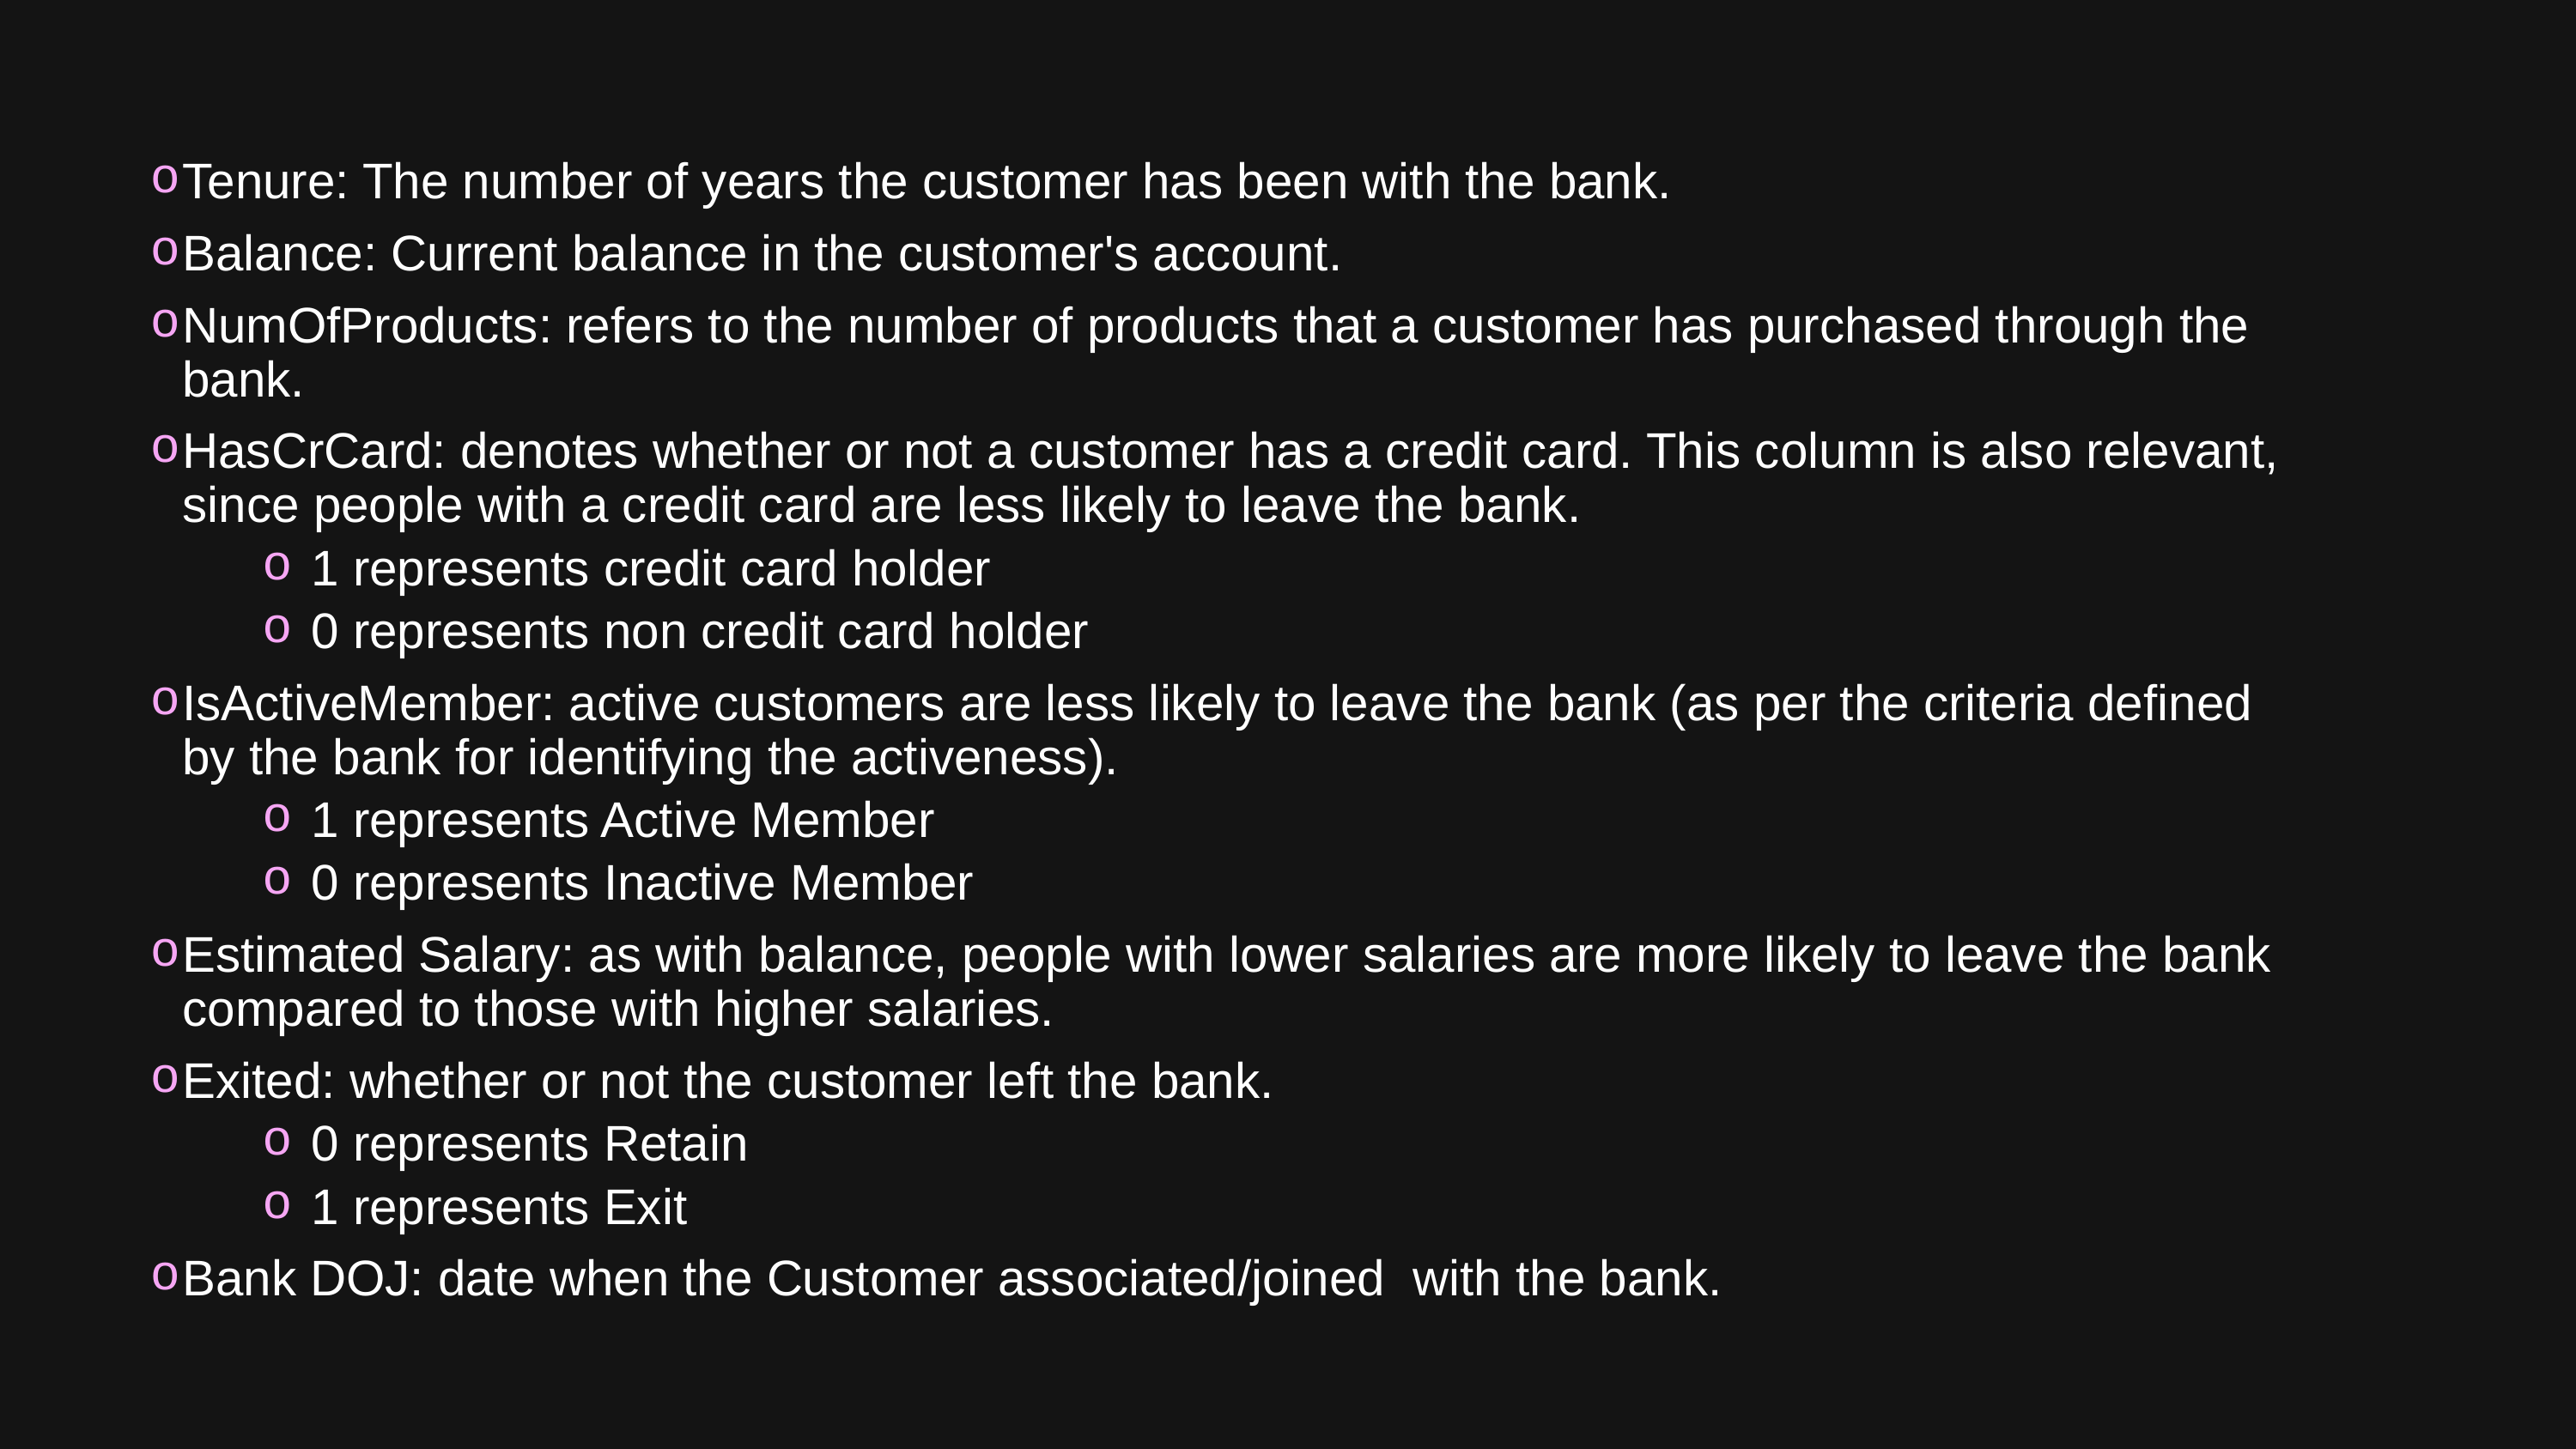

Tenure: The number of years the customer has been with the bank.
Balance: Current balance in the customer's account.
NumOfProducts: refers to the number of products that a customer has purchased through the bank.
HasCrCard: denotes whether or not a customer has a credit card. This column is also relevant, since people with a credit card are less likely to leave the bank.
1 represents credit card holder
0 represents non credit card holder
IsActiveMember: active customers are less likely to leave the bank (as per the criteria defined by the bank for identifying the activeness).
1 represents Active Member
0 represents Inactive Member
Estimated Salary: as with balance, people with lower salaries are more likely to leave the bank compared to those with higher salaries.
Exited: whether or not the customer left the bank.
0 represents Retain
1 represents Exit
Bank DOJ: date when the Customer associated/joined  with the bank.